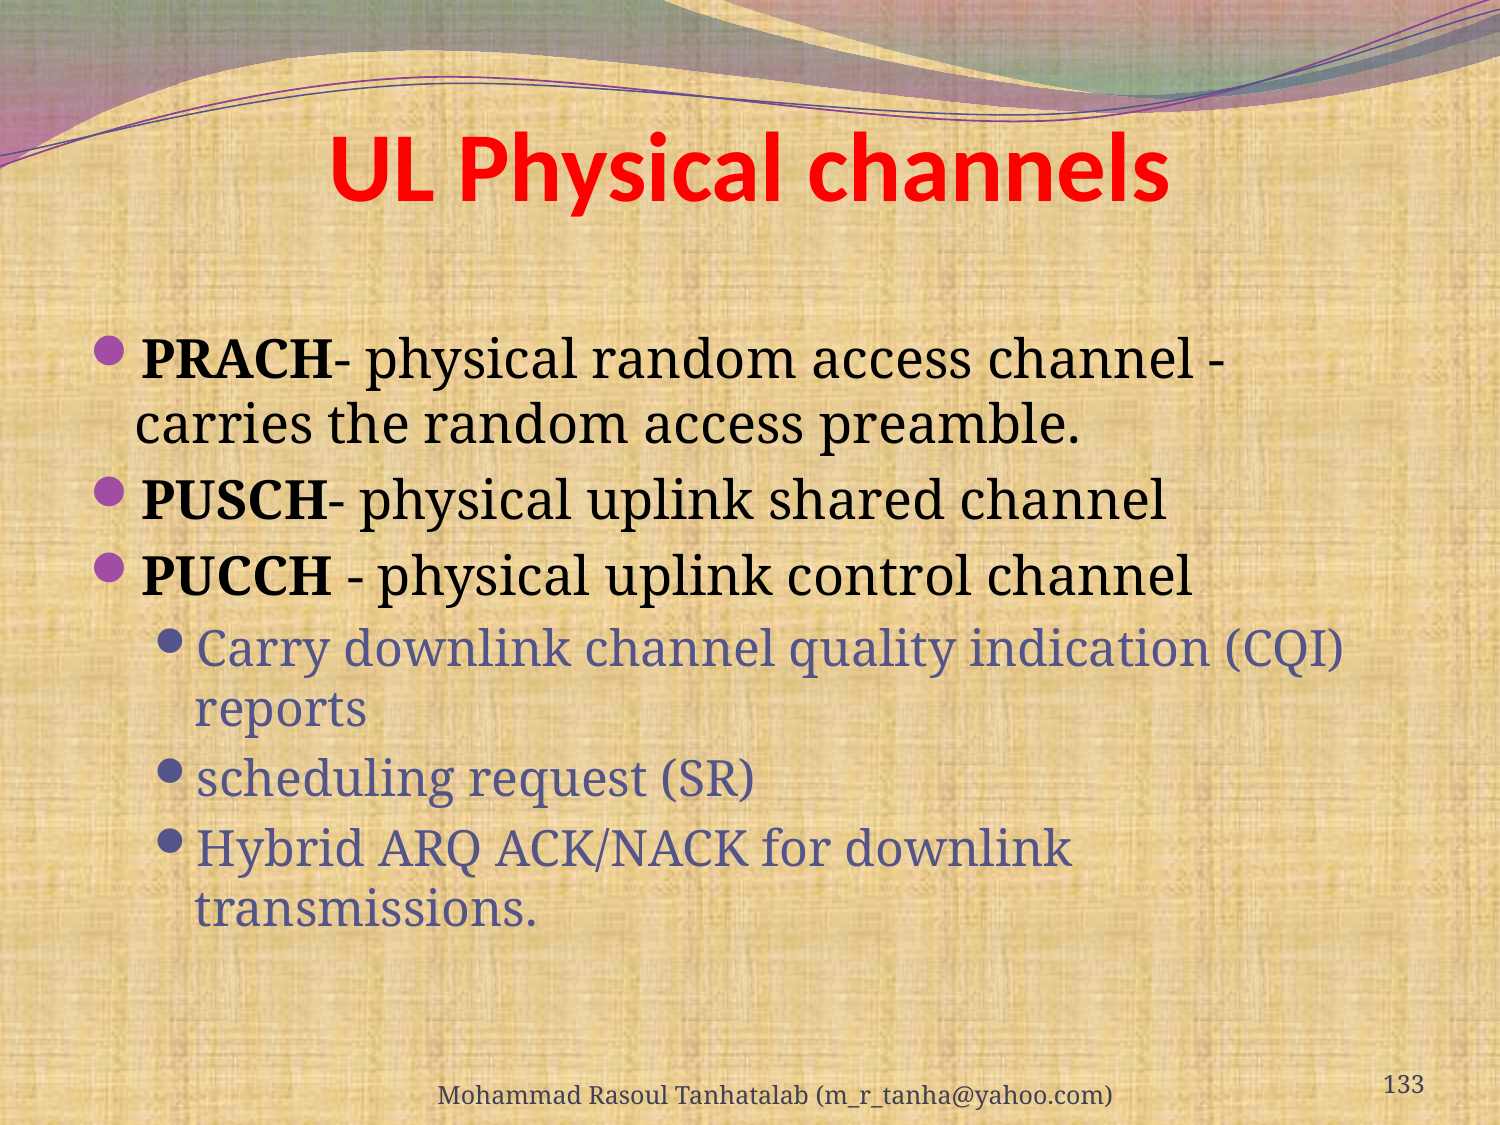

# UL Physical channels
PRACH- physical random access channel - carries the random access preamble.
PUSCH- physical uplink shared channel
PUCCH - physical uplink control channel
Carry downlink channel quality indication (CQI) reports
scheduling request (SR)
Hybrid ARQ ACK/NACK for downlink transmissions.

133
Mohammad Rasoul Tanhatalab (m_r_tanha@yahoo.com)